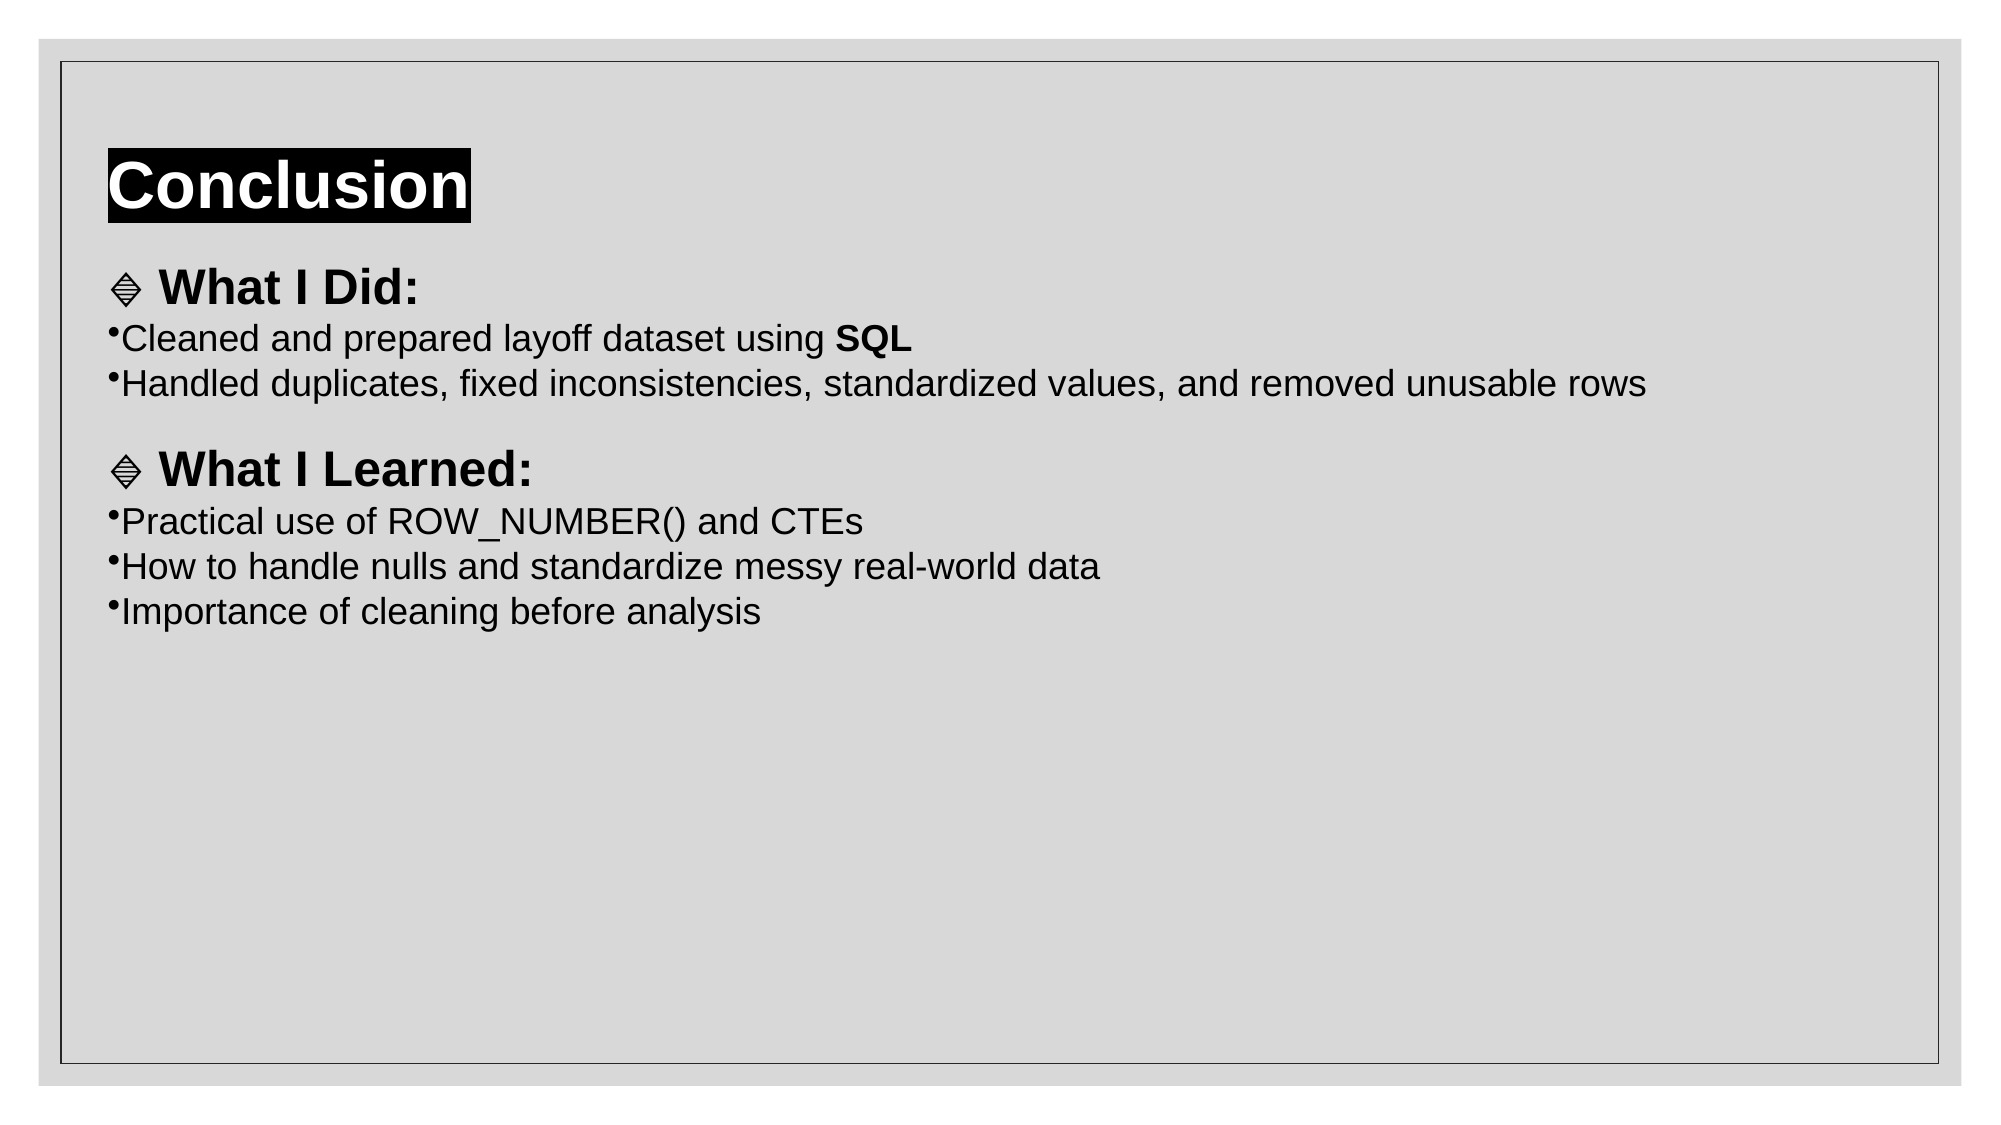

Conclusion

🔹 What I Did:
Cleaned and prepared layoff dataset using SQL
Handled duplicates, fixed inconsistencies, standardized values, and removed unusable rows

🔹 What I Learned:
Practical use of ROW_NUMBER() and CTEs
How to handle nulls and standardize messy real-world data
Importance of cleaning before analysis